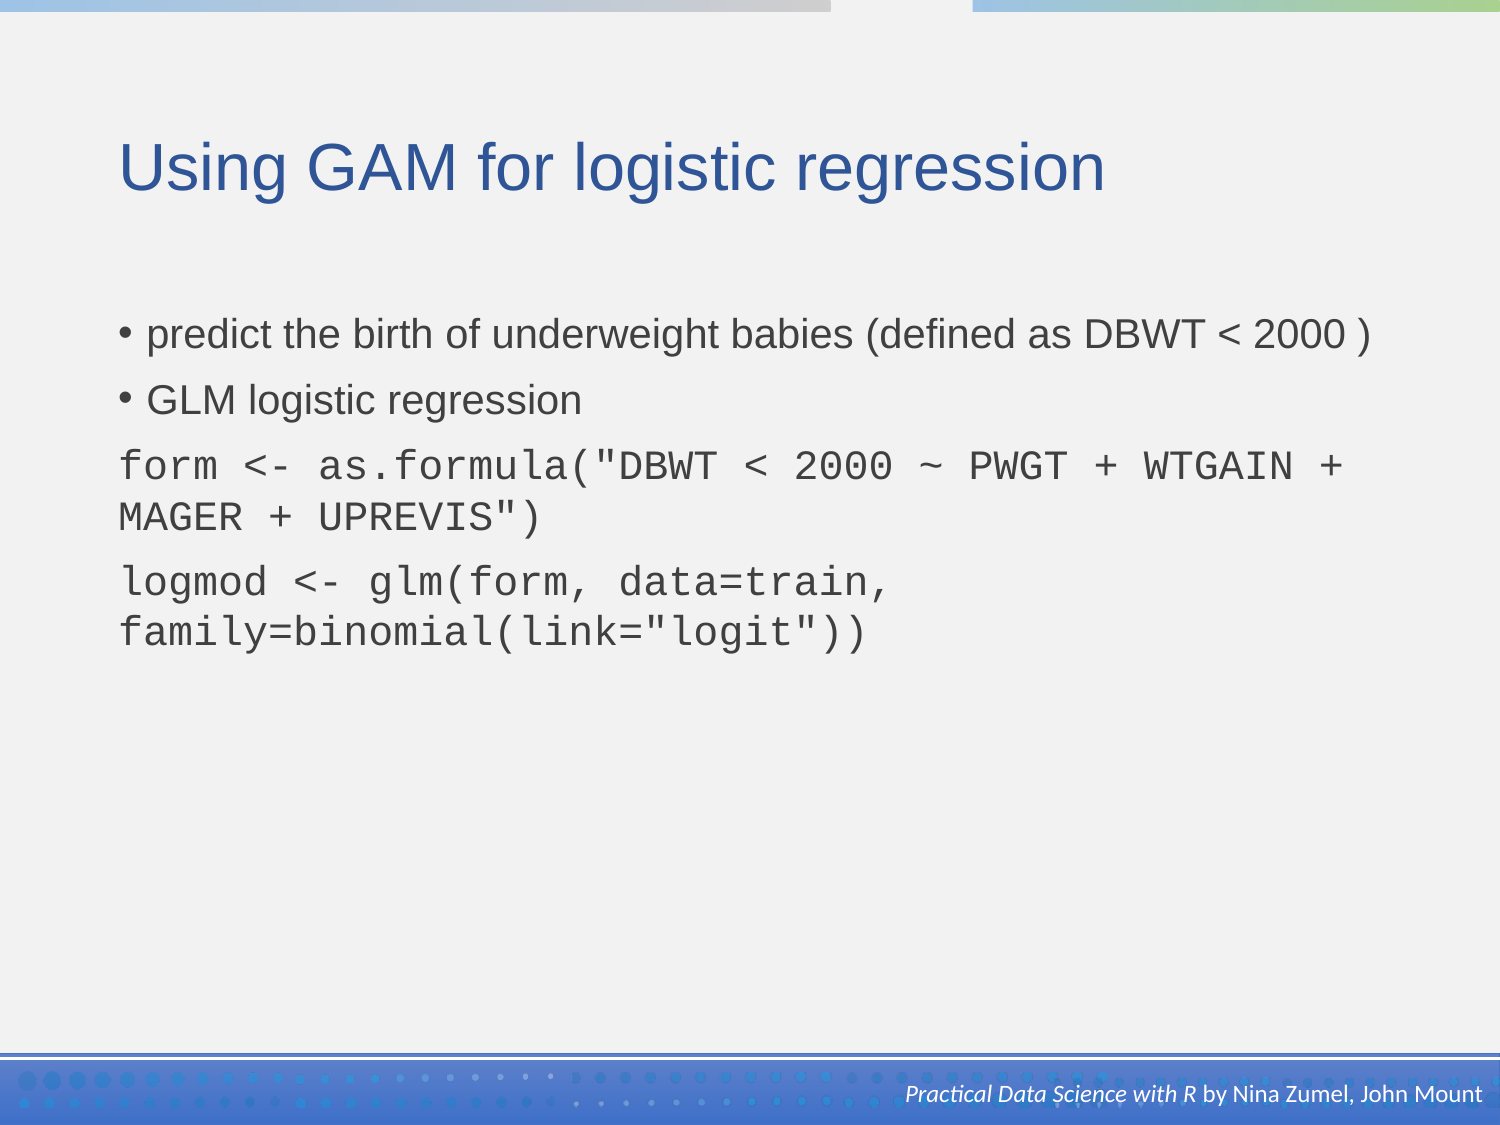

# Using GAM for logistic regression
predict the birth of underweight babies (defined as DBWT < 2000 )
GLM logistic regression
form <- as.formula("DBWT < 2000 ~ PWGT + WTGAIN + MAGER + UPREVIS")
logmod <- glm(form, data=train, family=binomial(link="logit"))
Practical Data Science with R by Nina Zumel, John Mount